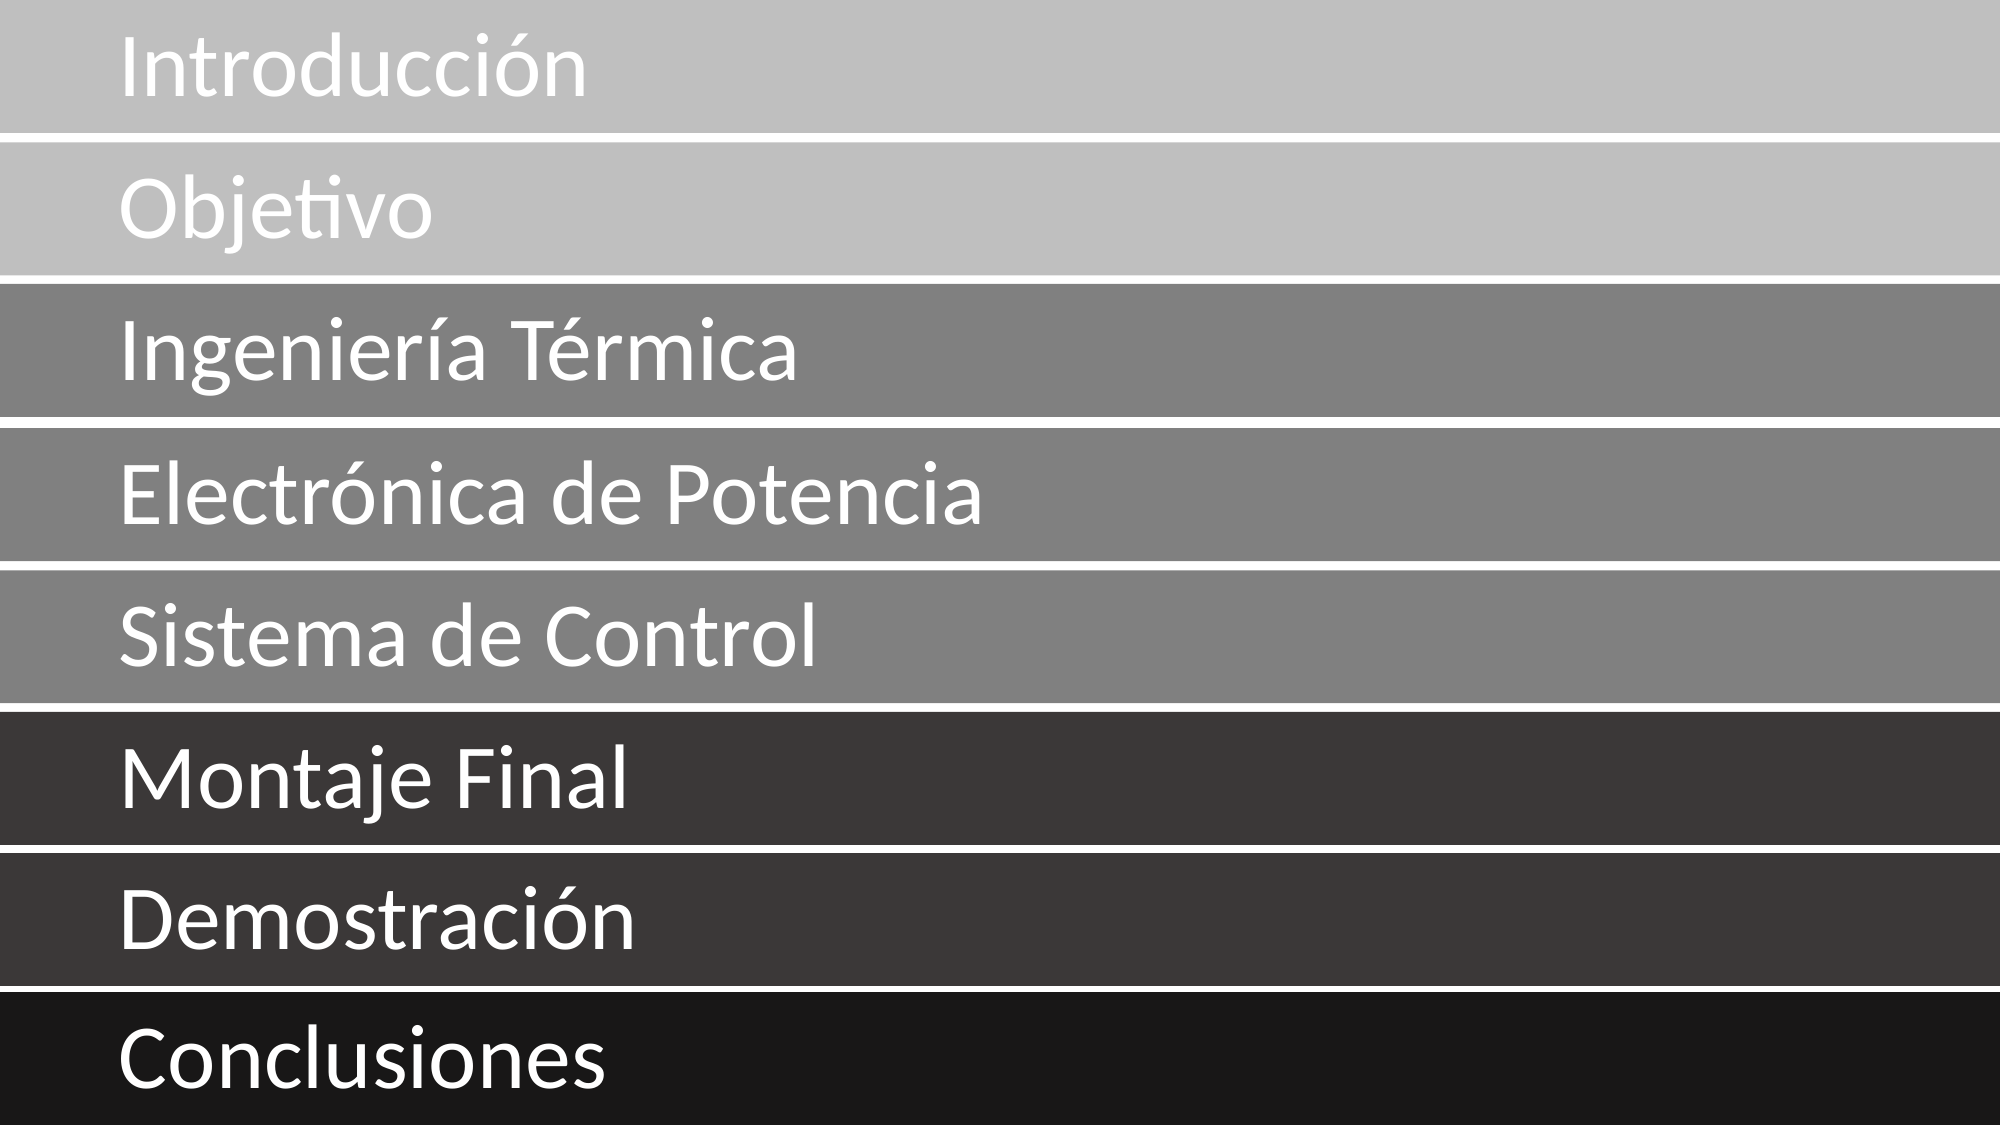

# Introducción
     Objetivo
     Ingeniería Térmica
     Electrónica de Potencia
     Sistema de Control
     Montaje Final
     Demostración
     Conclusiones
2